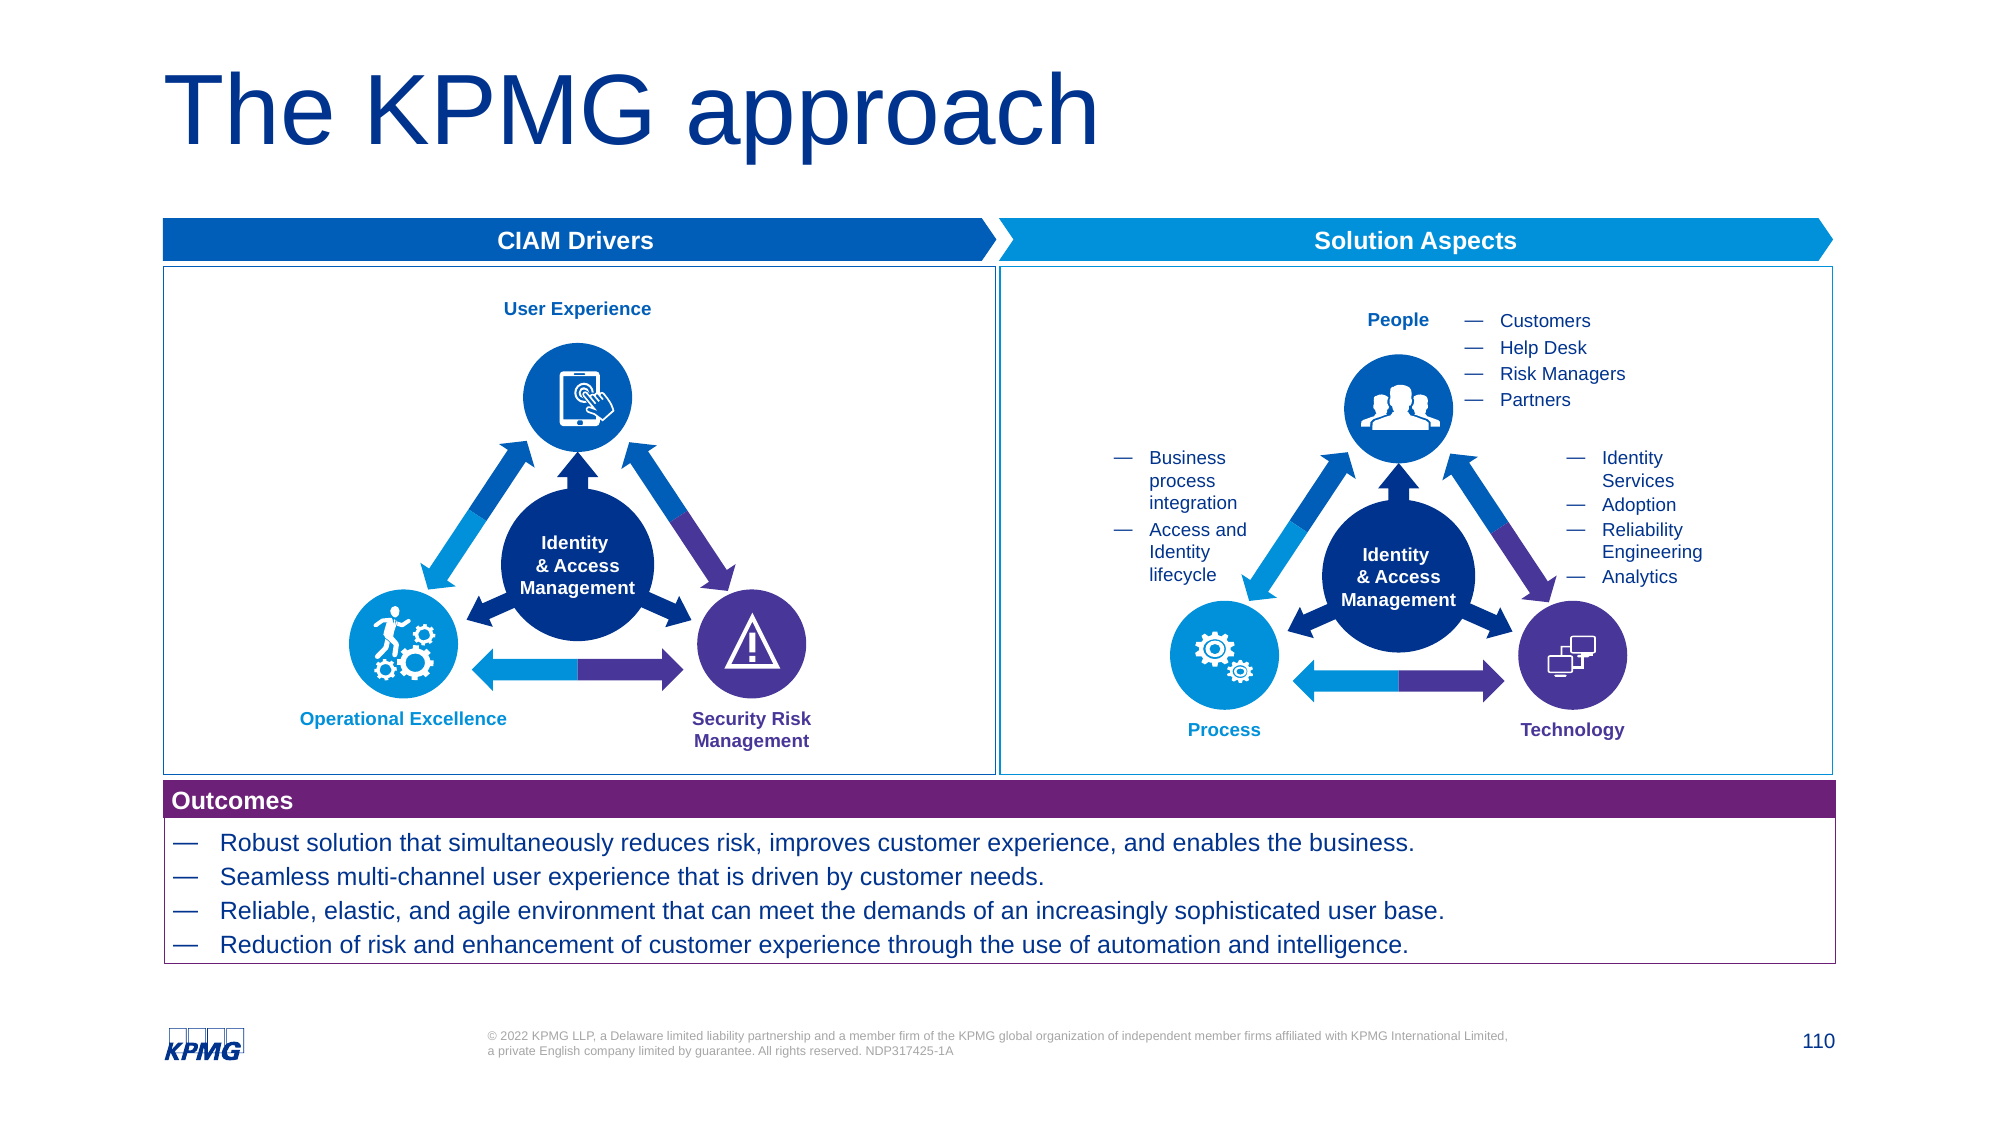

# The KPMG approach
CIAM Drivers
Solution Aspects

User Experience

Identity
& Access
Management

Operational Excellence
Security Risk Management
People
Customers
Help Desk
Risk Managers
Partners

Business process integration
Access and Identity lifecycle
Identity Services
Adoption
Reliability Engineering
Analytics

Identity
& Access
Management

Process
Technology
Outcomes
Robust solution that simultaneously reduces risk, improves customer experience, and enables the business.
Seamless multi-channel user experience that is driven by customer needs.
Reliable, elastic, and agile environment that can meet the demands of an increasingly sophisticated user base.
Reduction of risk and enhancement of customer experience through the use of automation and intelligence.